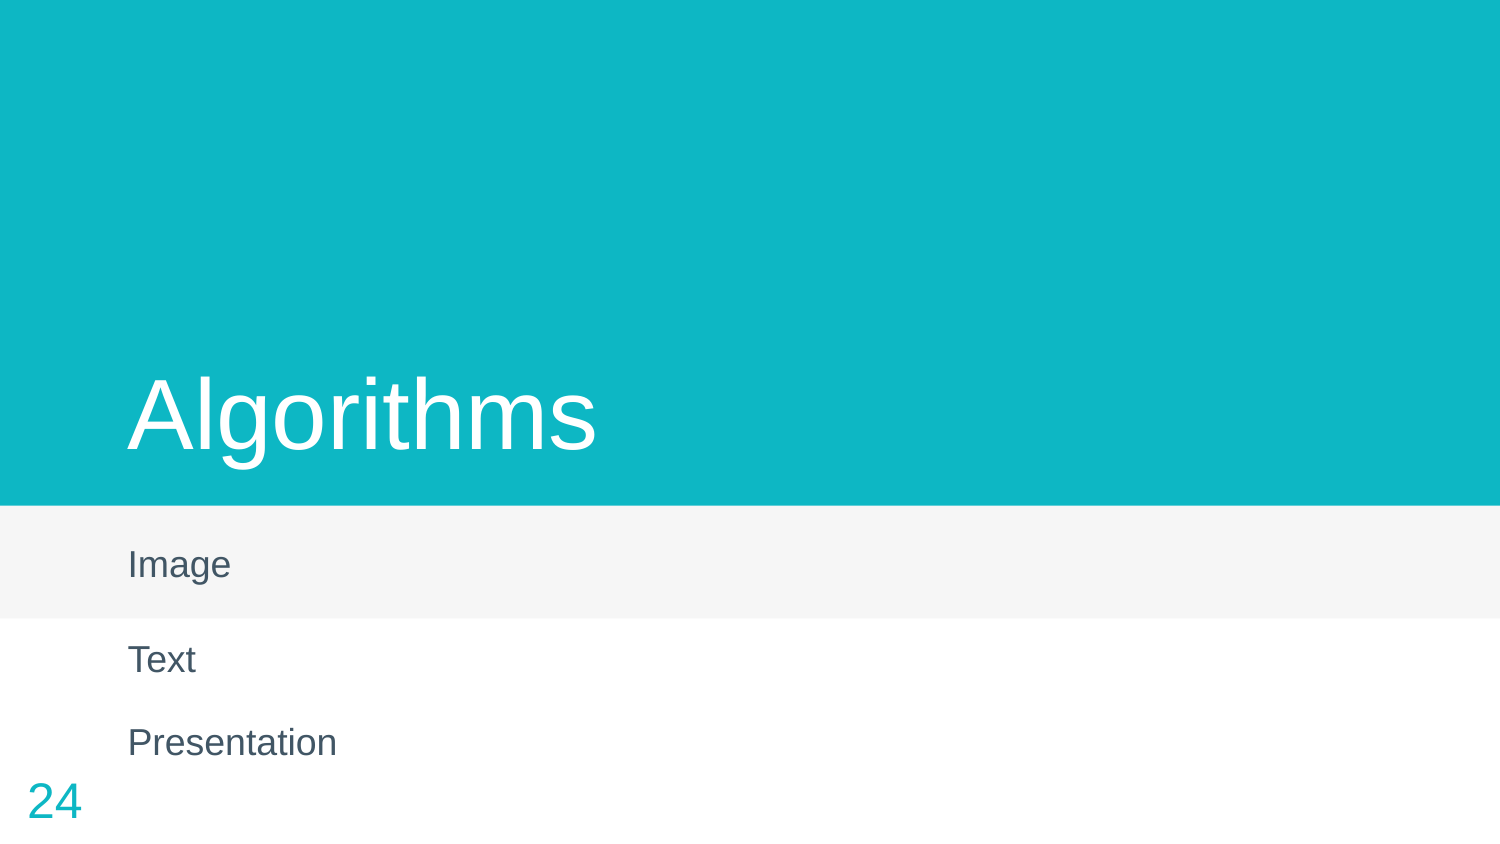

# Algorithms
Image
24
Text
Presentation
Streamlit